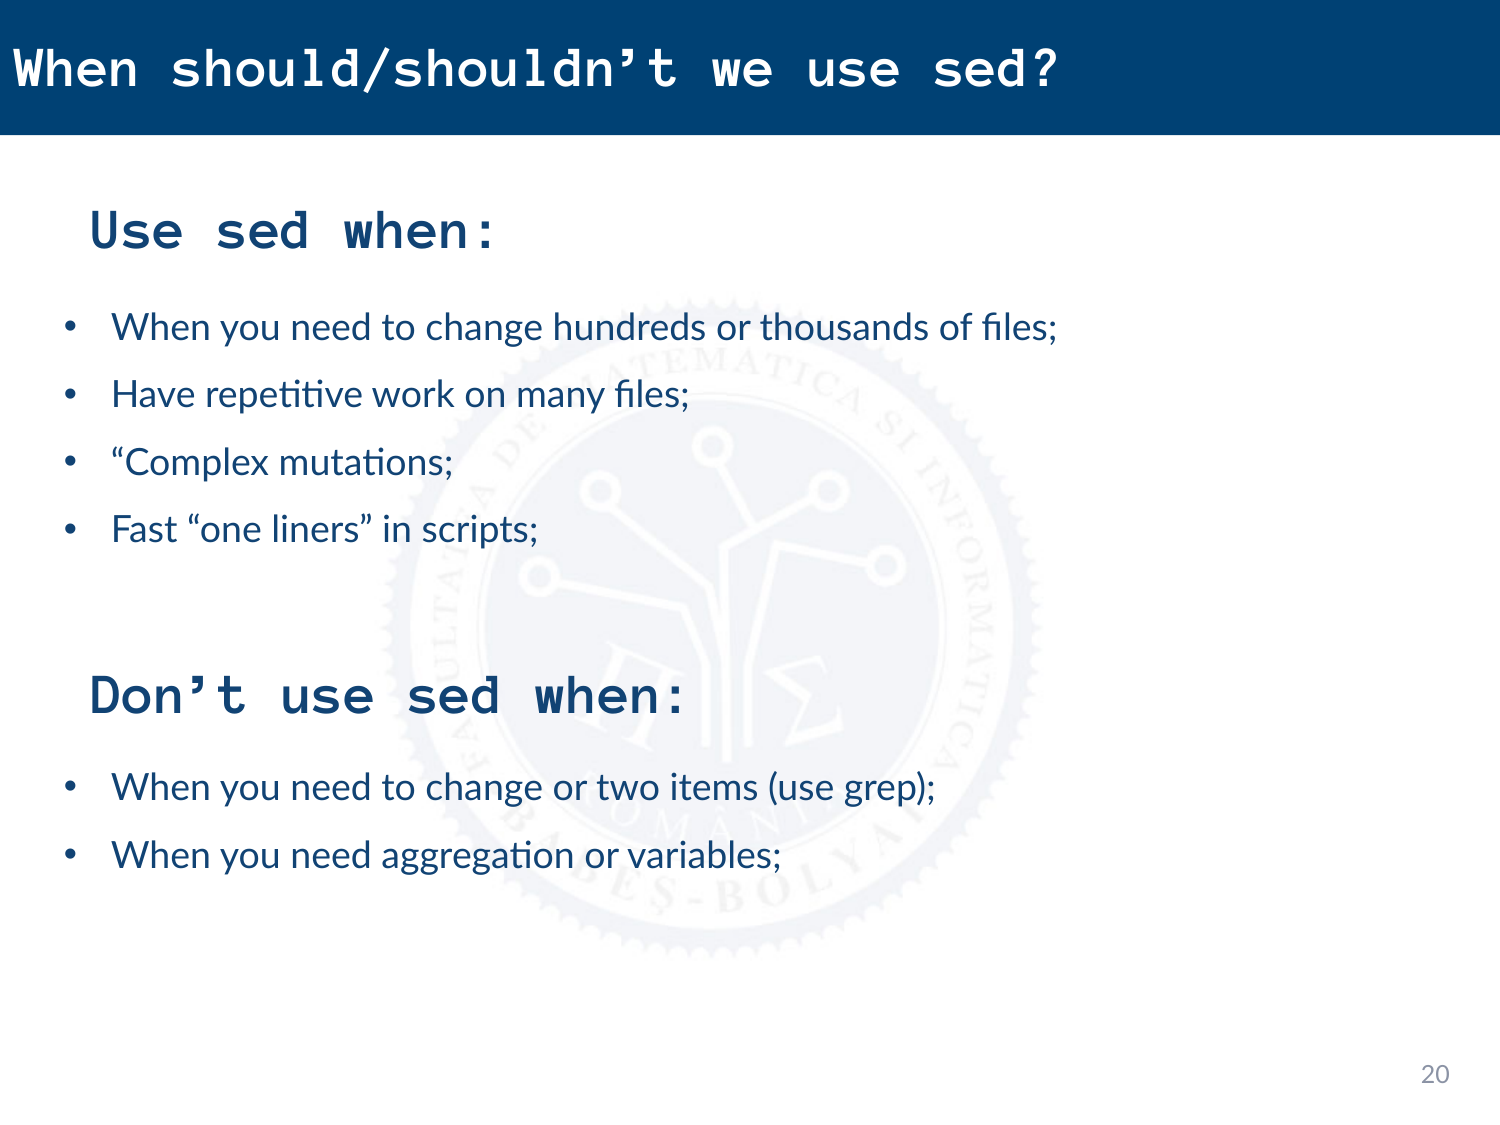

When should/shouldn’t we use sed?
Use sed when:
When you need to change hundreds or thousands of files;
Have repetitive work on many files;
“Complex mutations;
Fast “one liners” in scripts;
Don’t use sed when:
When you need to change or two items (use grep);
When you need aggregation or variables;
20